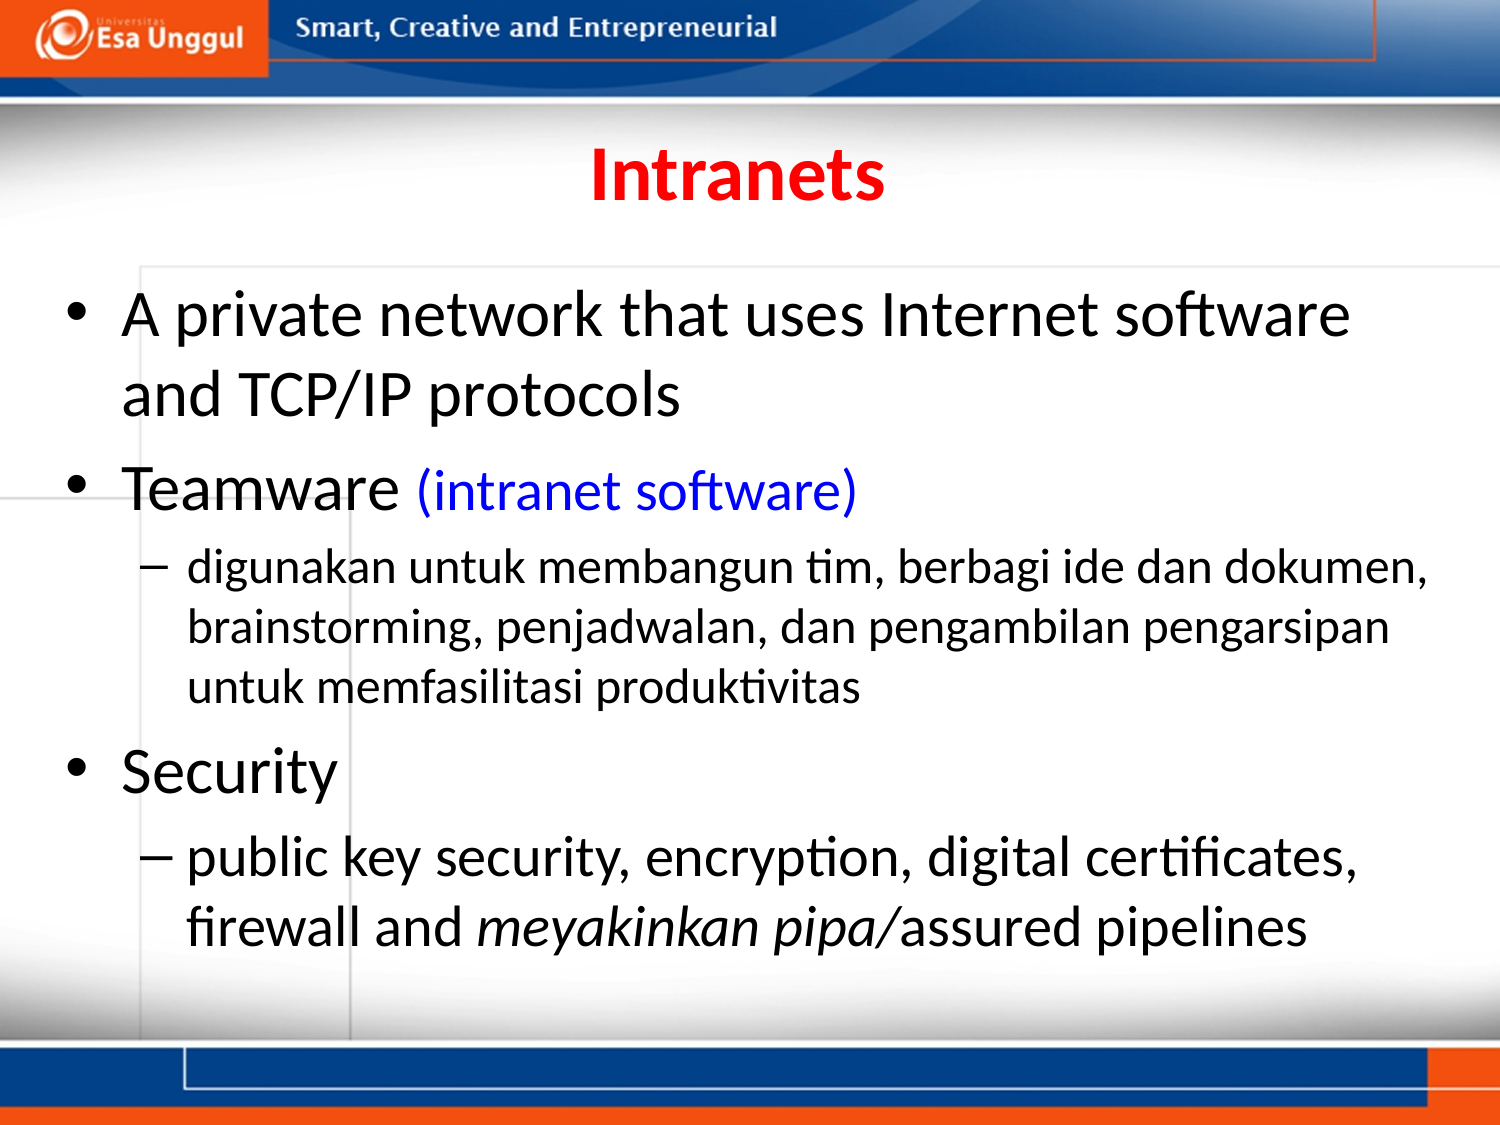

# Intranets
A private network that uses Internet software and TCP/IP protocols
Teamware (intranet software)
digunakan untuk membangun tim, berbagi ide dan dokumen, brainstorming, penjadwalan, dan pengambilan pengarsipan untuk memfasilitasi produktivitas
Security
public key security, encryption, digital certificates, firewall and meyakinkan pipa/assured pipelines